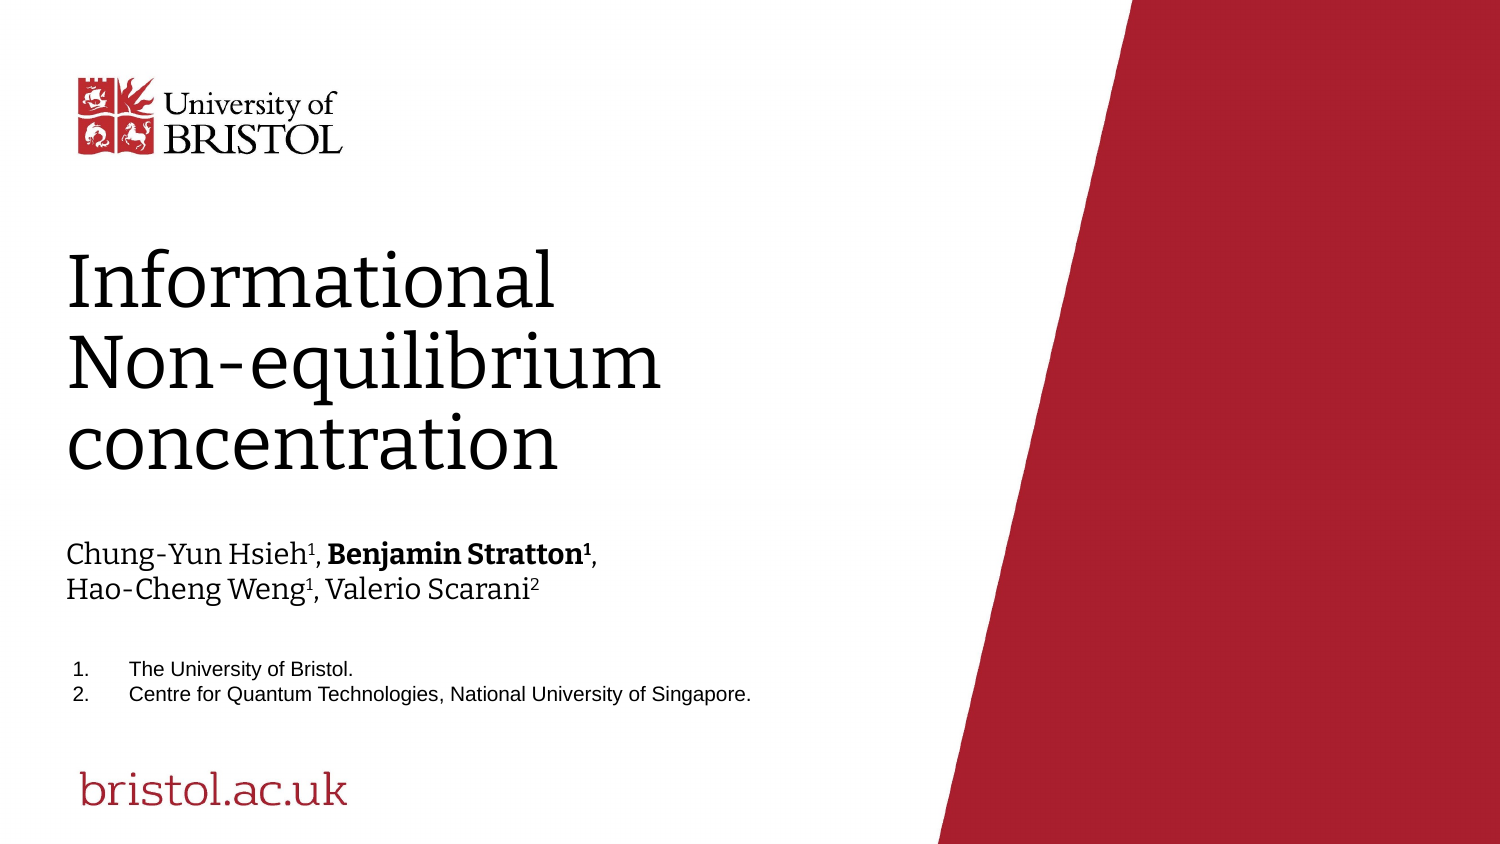

# Informational Non-equilibrium concentration

Chung-Yun Hsieh1, Benjamin Stratton1, Hao-Cheng Weng1, Valerio Scarani2
The University of Bristol.
Centre for Quantum Technologies, National University of Singapore.